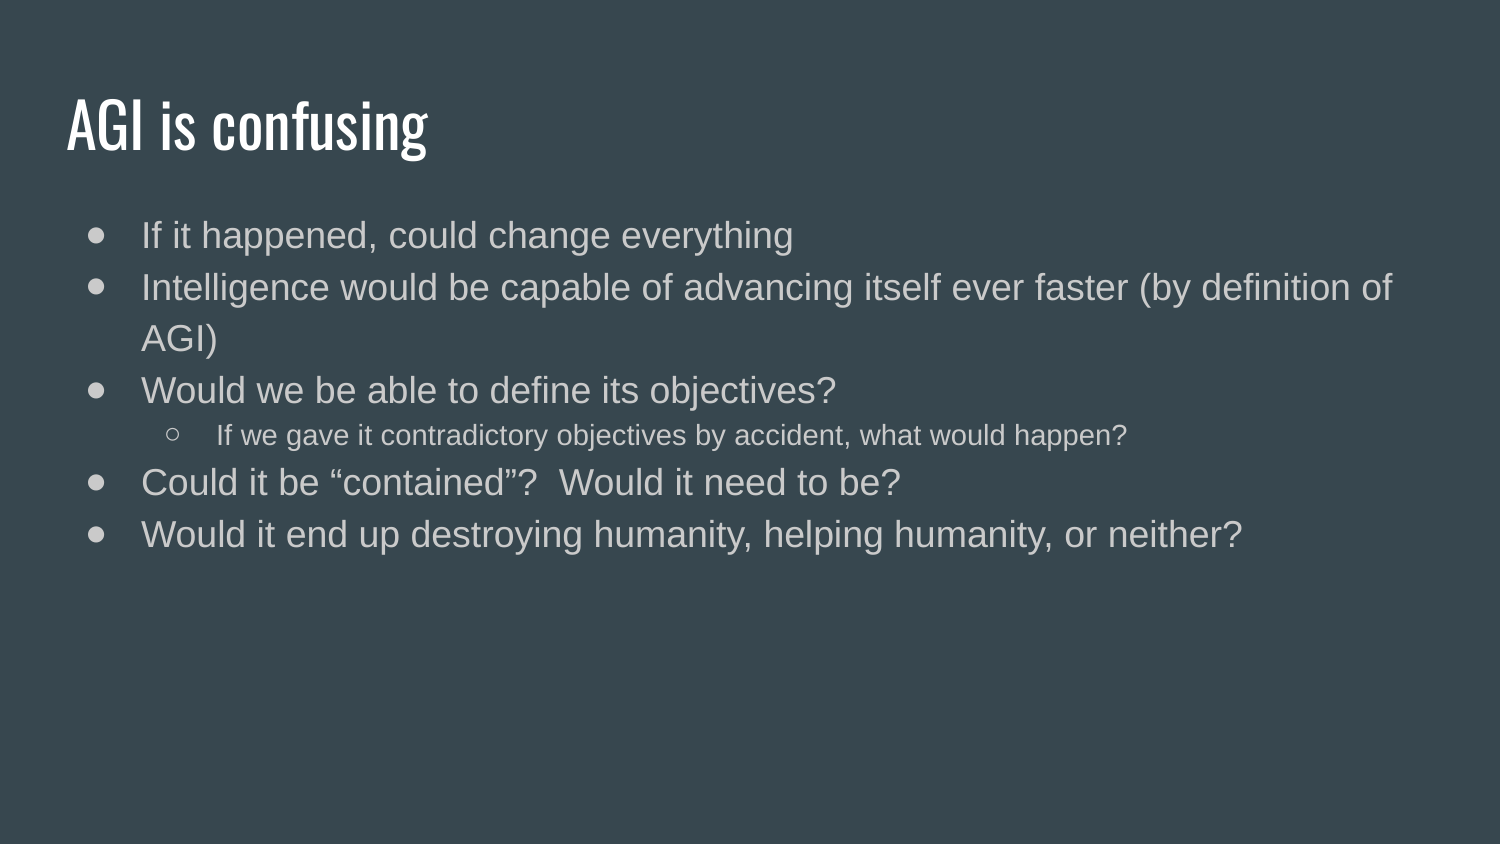

# AGI is confusing
If it happened, could change everything
Intelligence would be capable of advancing itself ever faster (by definition of AGI)
Would we be able to define its objectives?
If we gave it contradictory objectives by accident, what would happen?
Could it be “contained”?  Would it need to be?
Would it end up destroying humanity, helping humanity, or neither?